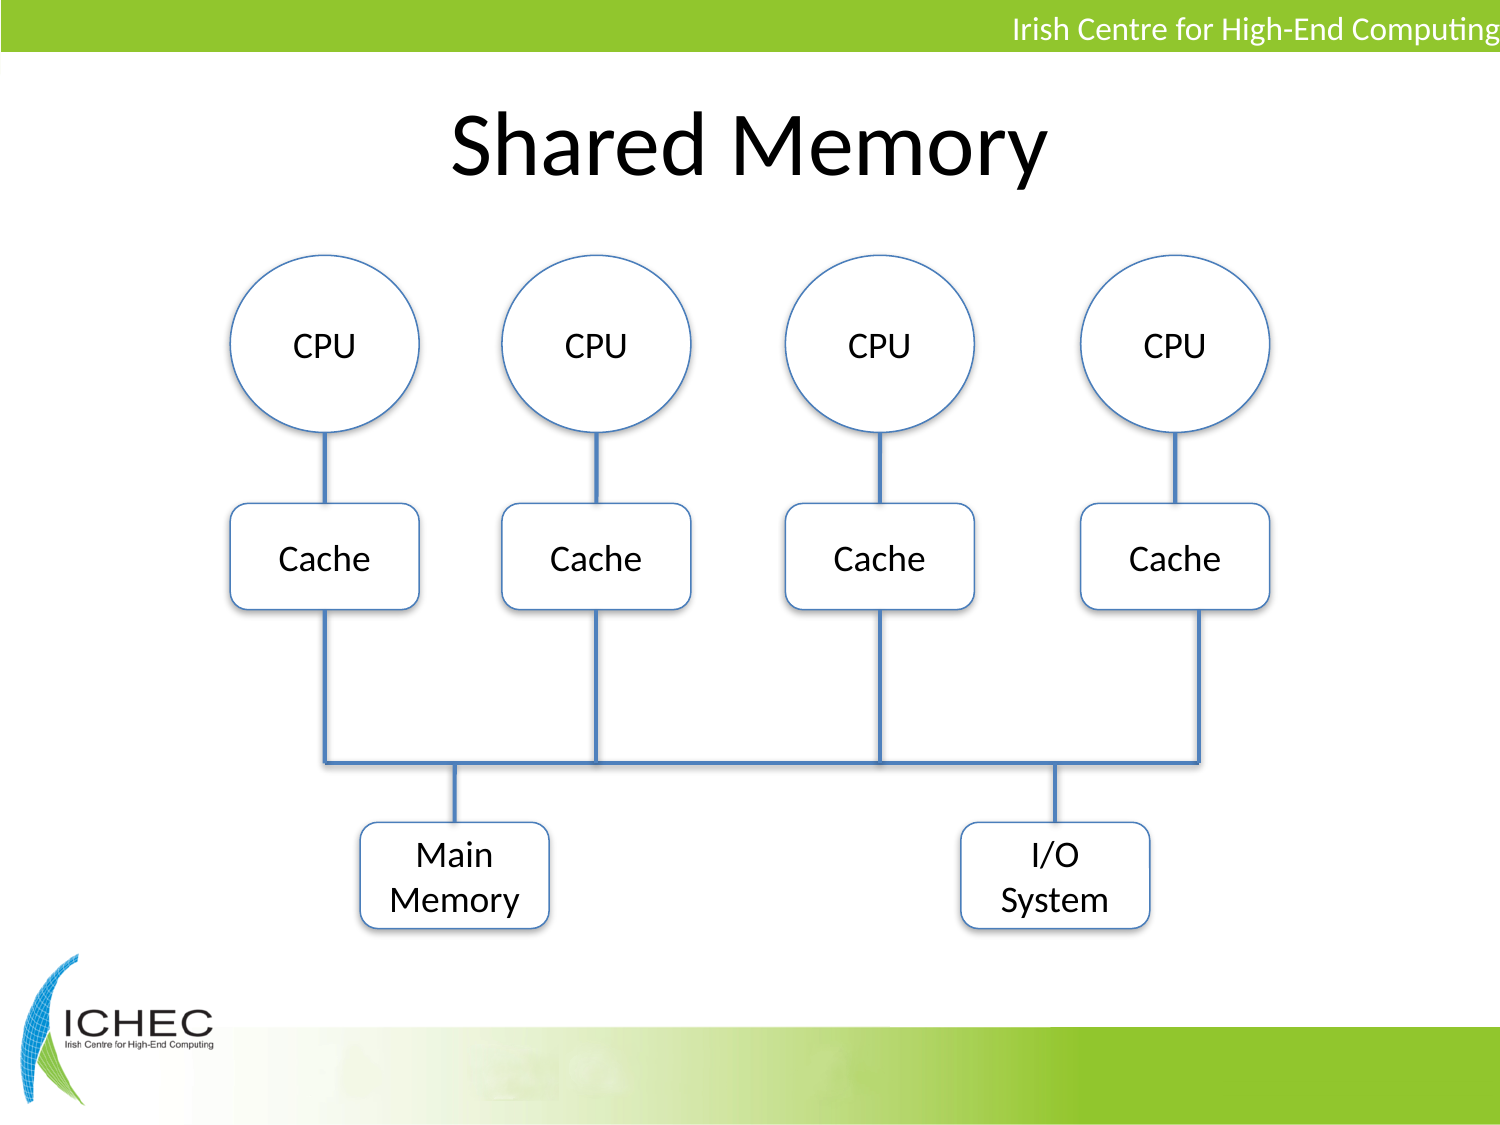

# Shared Memory
CPU
CPU
CPU
CPU
Cache
Cache
Cache
Cache
Main Memory
I/O
System